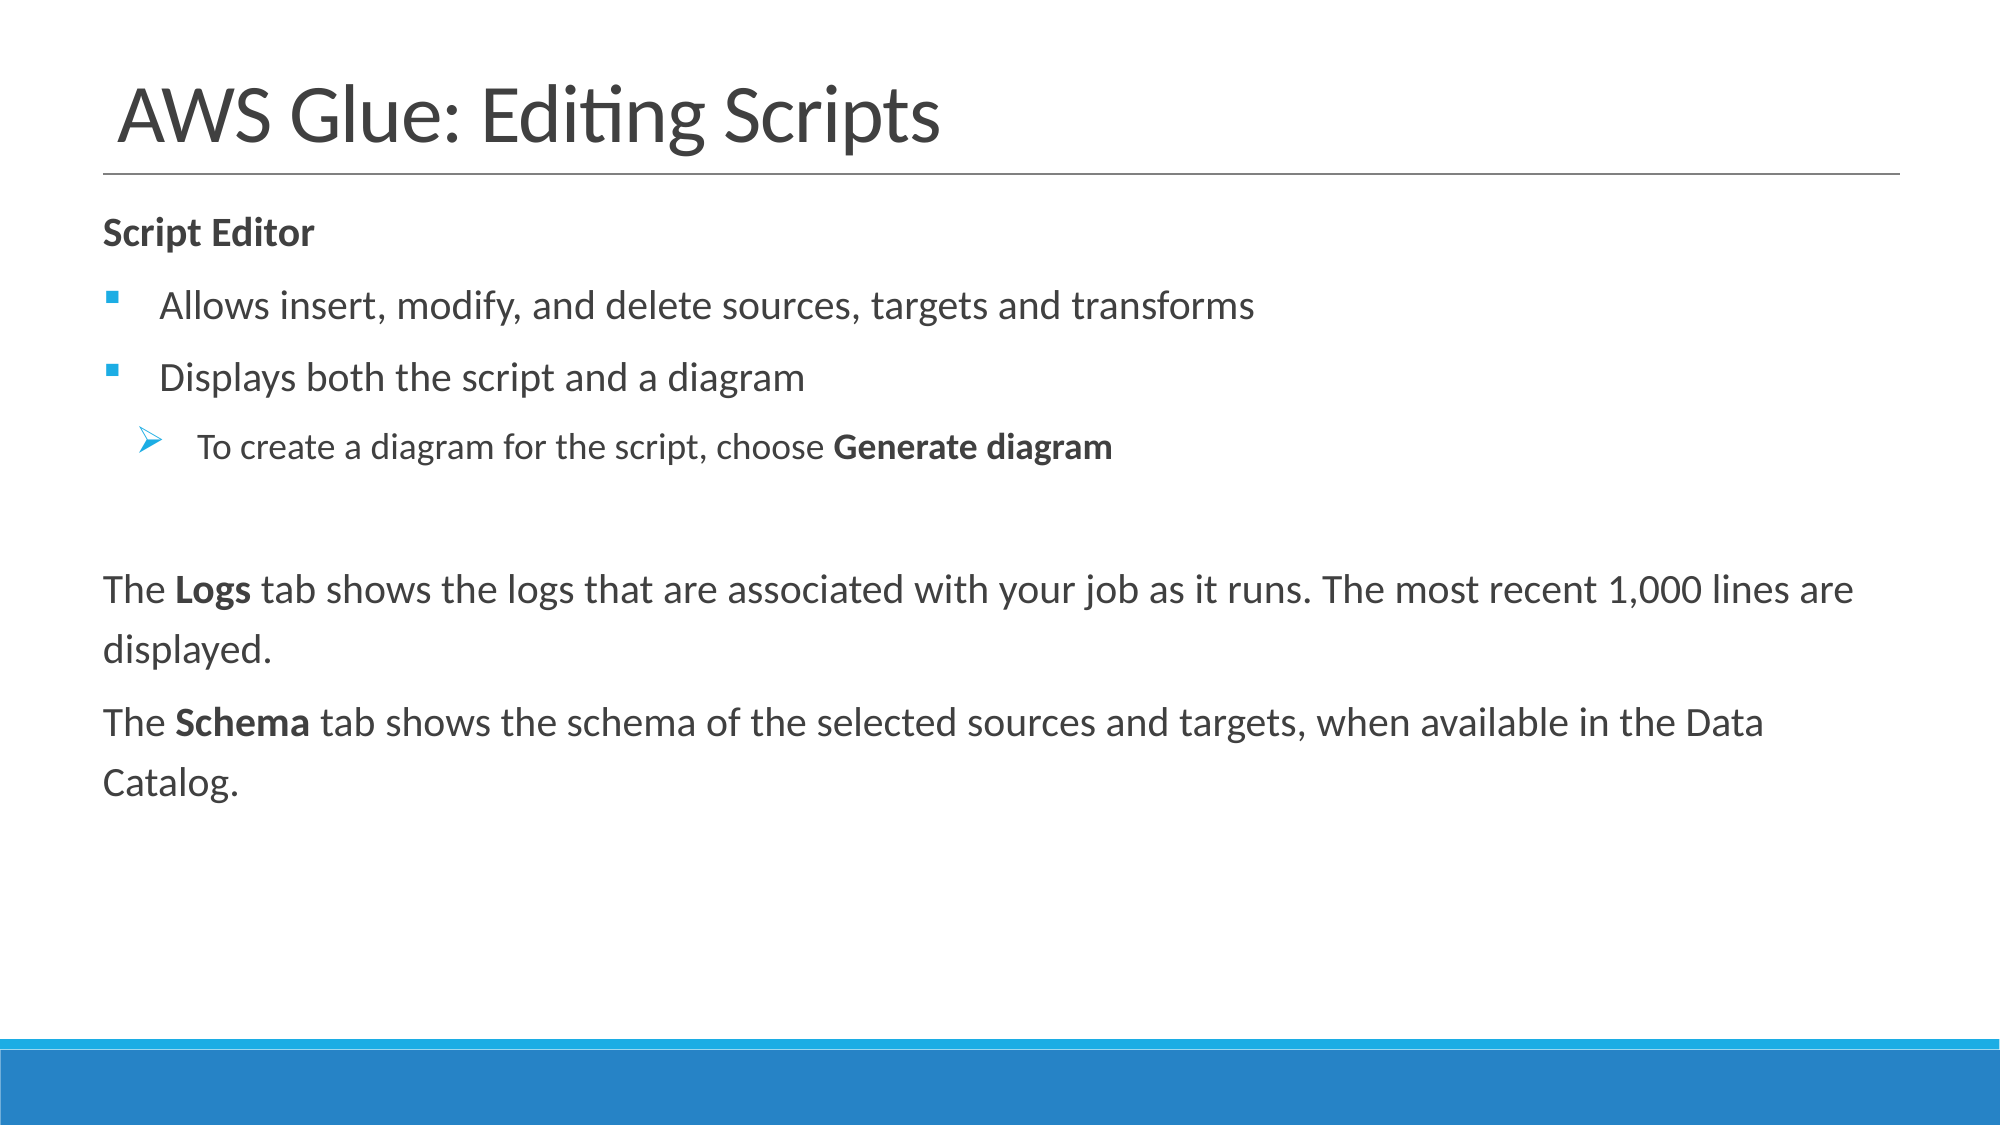

# AWS Glue: Editing Scripts
Script Editor
Allows insert, modify, and delete sources, targets and transforms
Displays both the script and a diagram
To create a diagram for the script, choose Generate diagram

The Logs tab shows the logs that are associated with your job as it runs. The most recent 1,000 lines are displayed.
The Schema tab shows the schema of the selected sources and targets, when available in the Data Catalog.